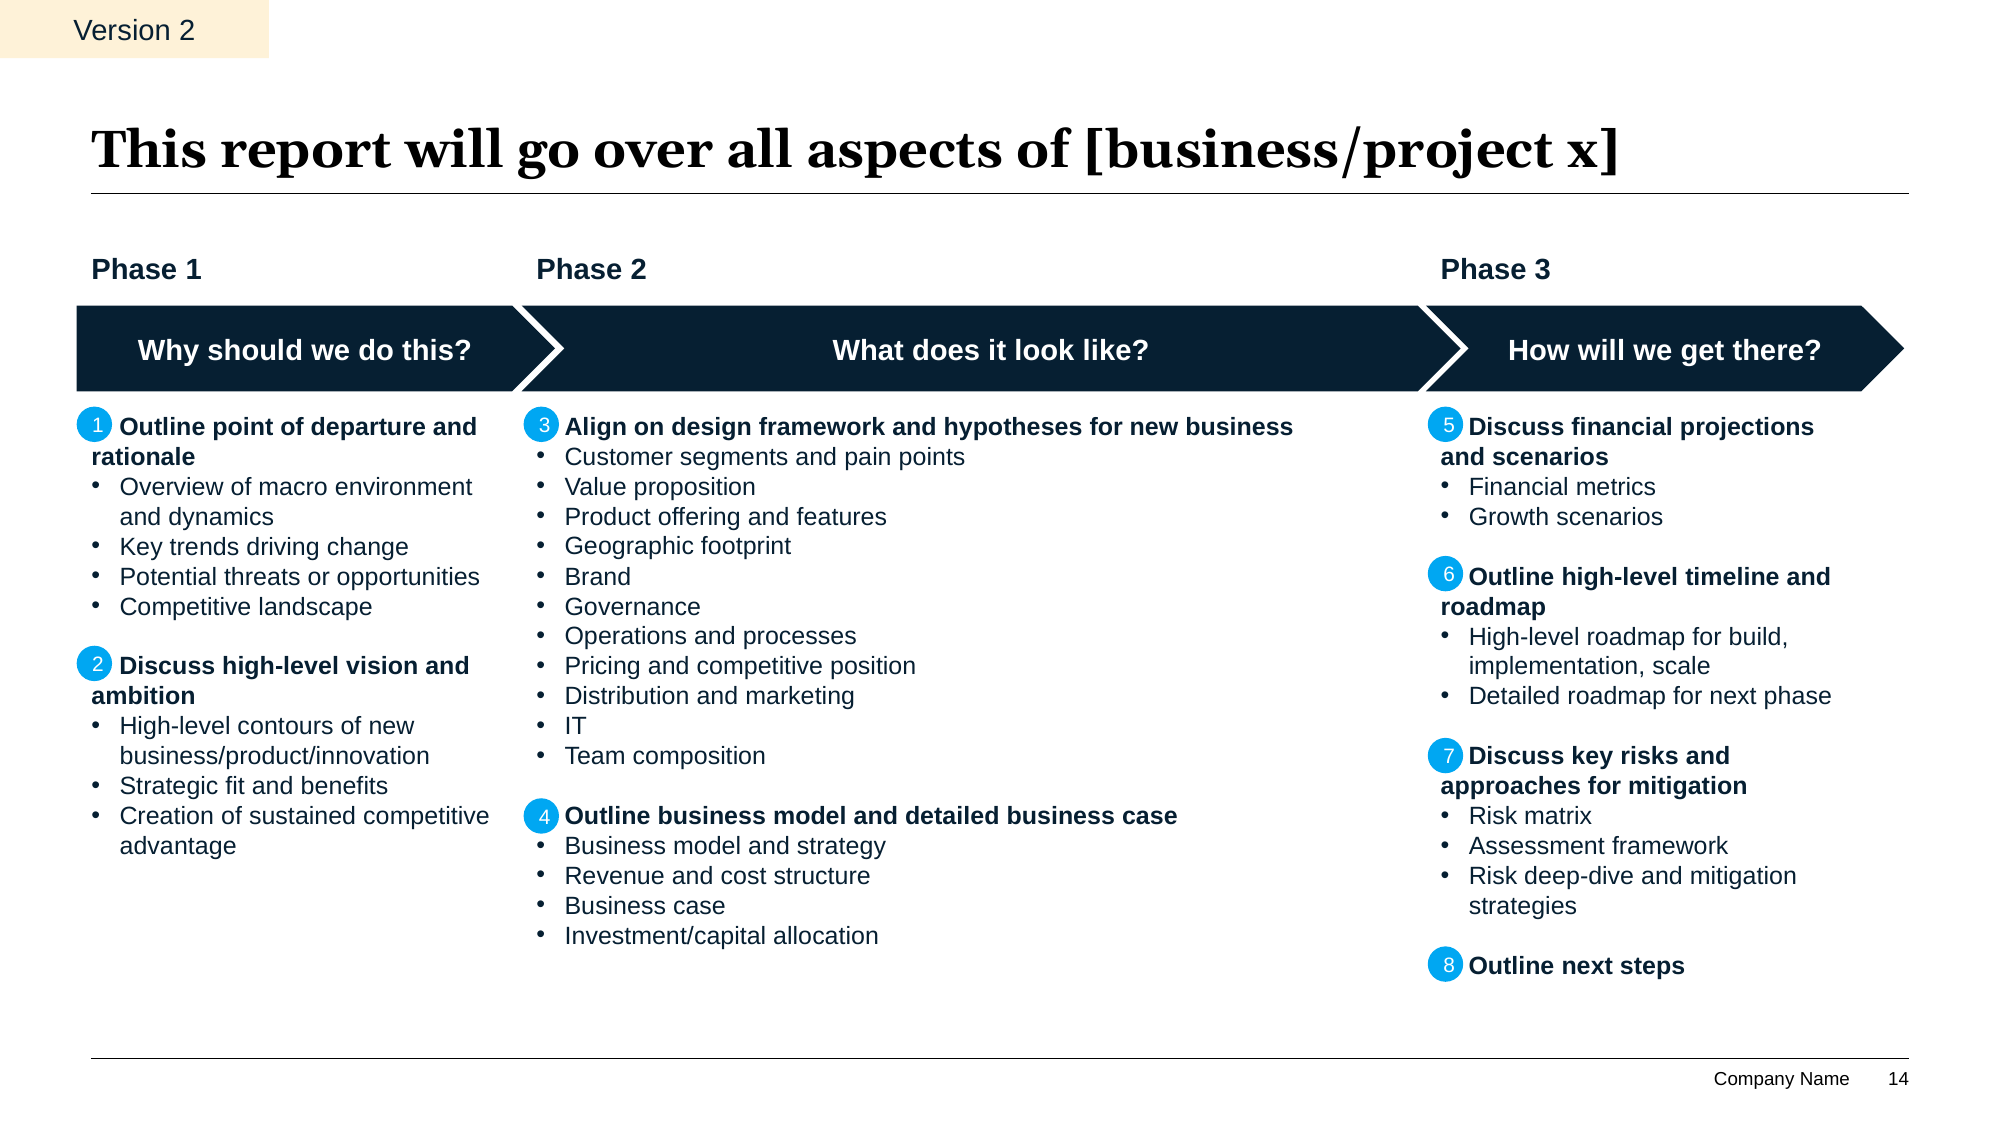

Version 2
# This report will go over all aspects of [business/project x]
Phase 1
Phase 2
Phase 3
Why should we do this?
What does it look like?
How will we get there?
    Outline point of departure and rationale
Overview of macro environment and dynamics
Key trends driving change
Potential threats or opportunities
Competitive landscape

    Discuss high-level vision and ambition
High-level contours of new business/product/innovation
Strategic fit and benefits
Creation of sustained competitive advantage
    Align on design framework and hypotheses for new business
Customer segments and pain points
Value proposition
Product offering and features
Geographic footprint
Brand
Governance
Operations and processes
Pricing and competitive position
Distribution and marketing
IT
Team composition

    Outline business model and detailed business case
Business model and strategy
Revenue and cost structure
Business case
Investment/capital allocation
    Discuss financial projections and scenarios
Financial metrics
Growth scenarios

    Outline high-level timeline and roadmap
High-level roadmap for build, implementation, scale
Detailed roadmap for next phase

    Discuss key risks and approaches for mitigation
Risk matrix
Assessment framework
Risk deep-dive and mitigation strategies

    Outline next steps
1
3
5
6
2
7
4
8